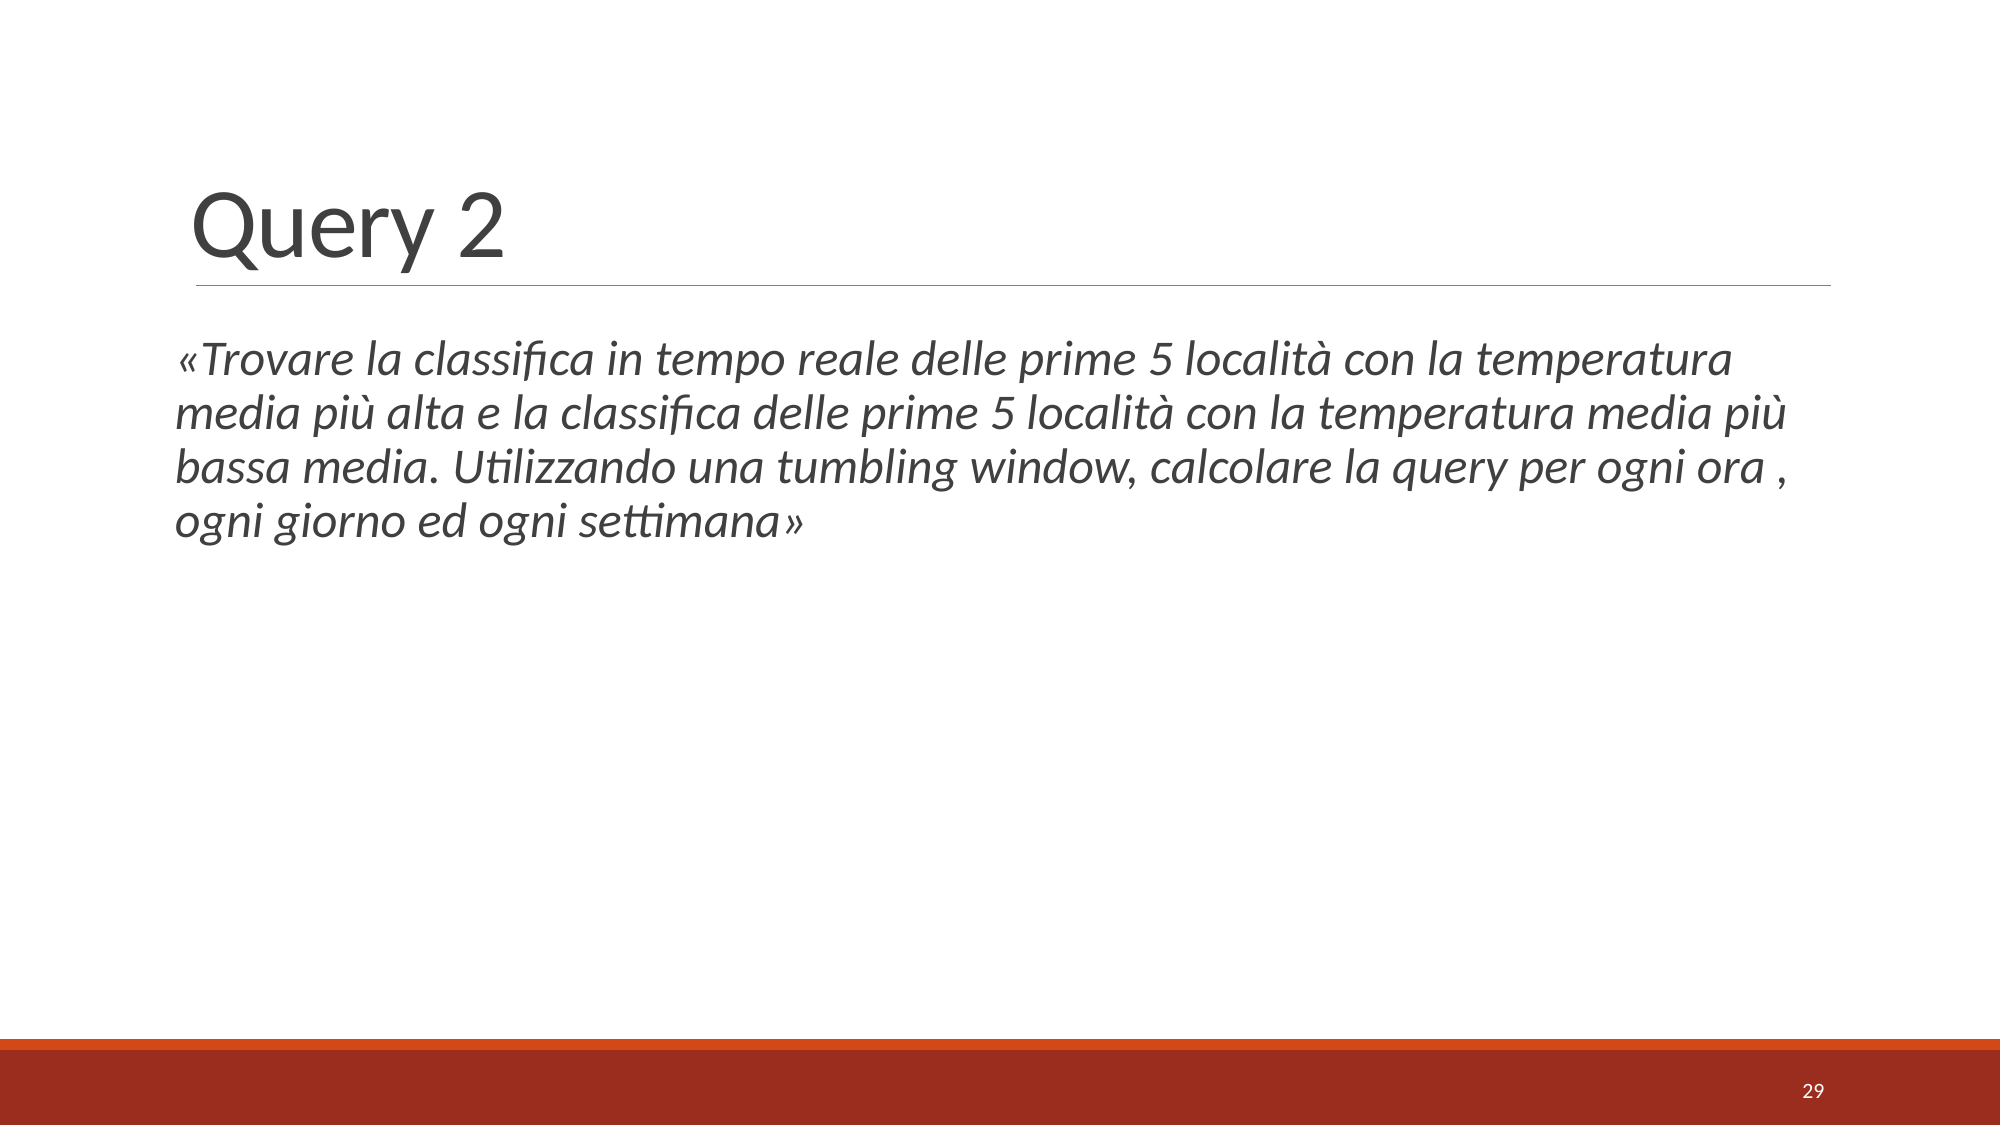

# Query 2
«Trovare la classifica in tempo reale delle prime 5 località con la temperatura media più alta e la classifica delle prime 5 località con la temperatura media più bassa media. Utilizzando una tumbling window, calcolare la query per ogni ora , ogni giorno ed ogni settimana»
29